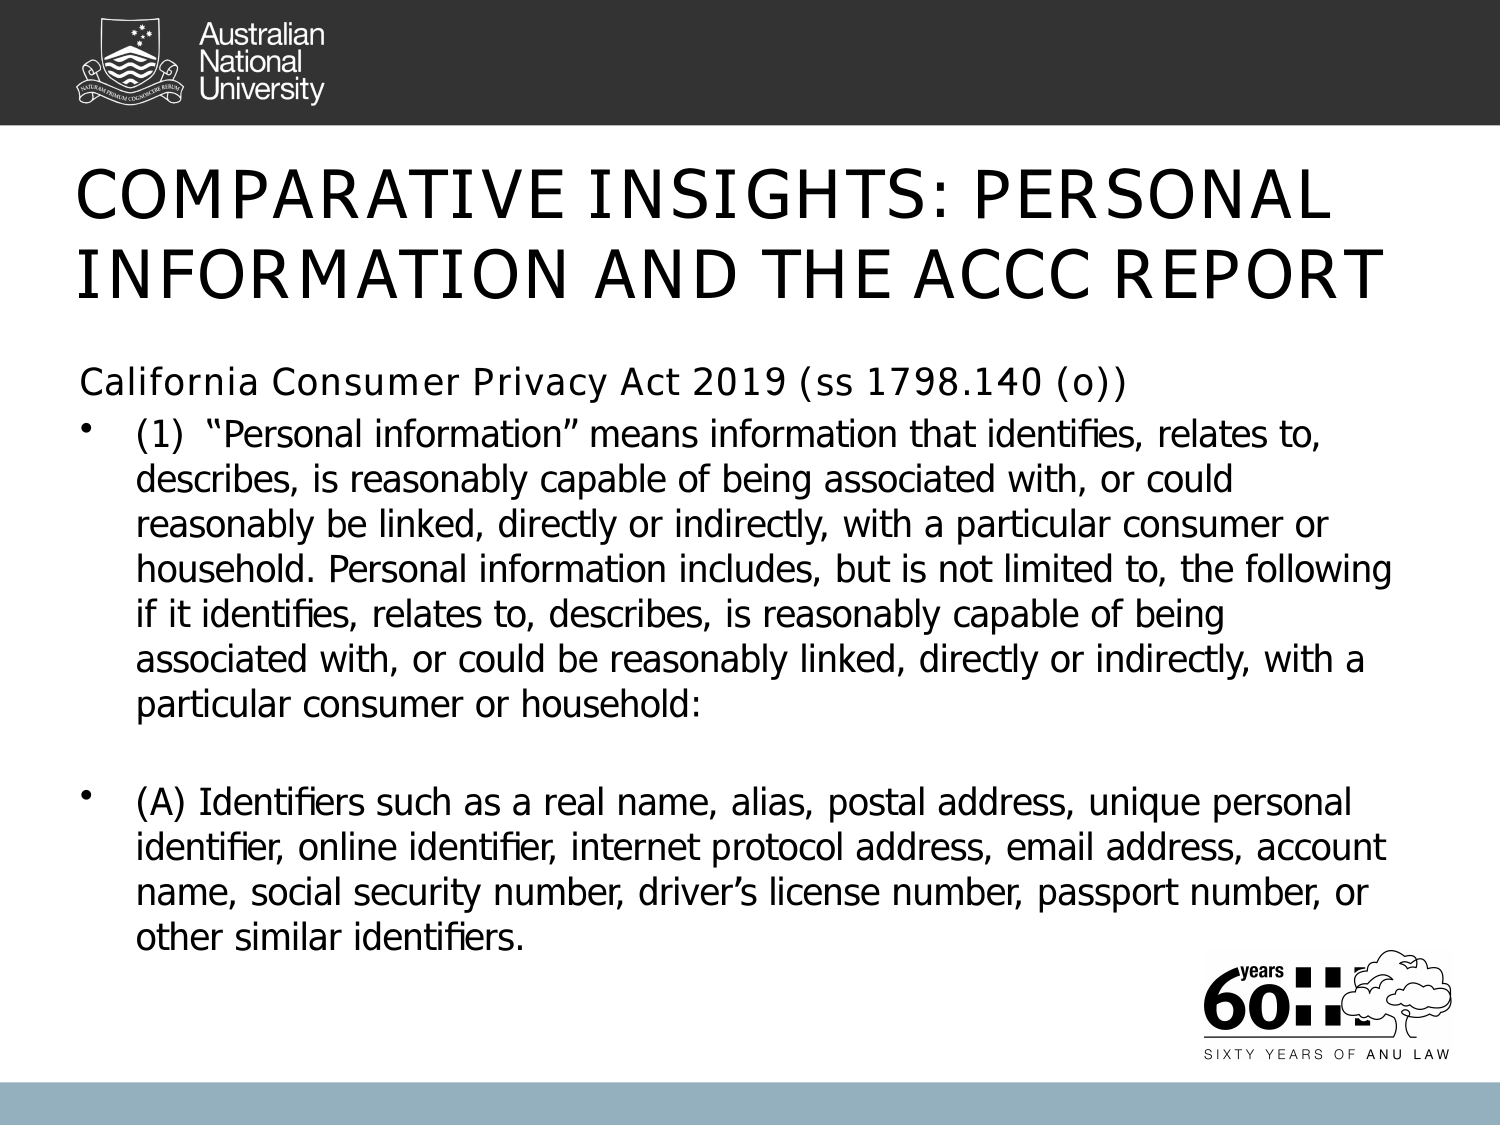

COMPARATIVE INSIGHTS: PERSONAL INFORMATION AND THE ACCC REPORT
California Consumer Privacy Act 2019 (ss 1798.140 (o))
(1)  “Personal information” means information that identifies, relates to, describes, is reasonably capable of being associated with, or could reasonably be linked, directly or indirectly, with a particular consumer or household. Personal information includes, but is not limited to, the following if it identifies, relates to, describes, is reasonably capable of being associated with, or could be reasonably linked, directly or indirectly, with a particular consumer or household:
(A) Identifiers such as a real name, alias, postal address, unique personal identifier, online identifier, internet protocol address, email address, account name, social security number, driver’s license number, passport number, or other similar identifiers.